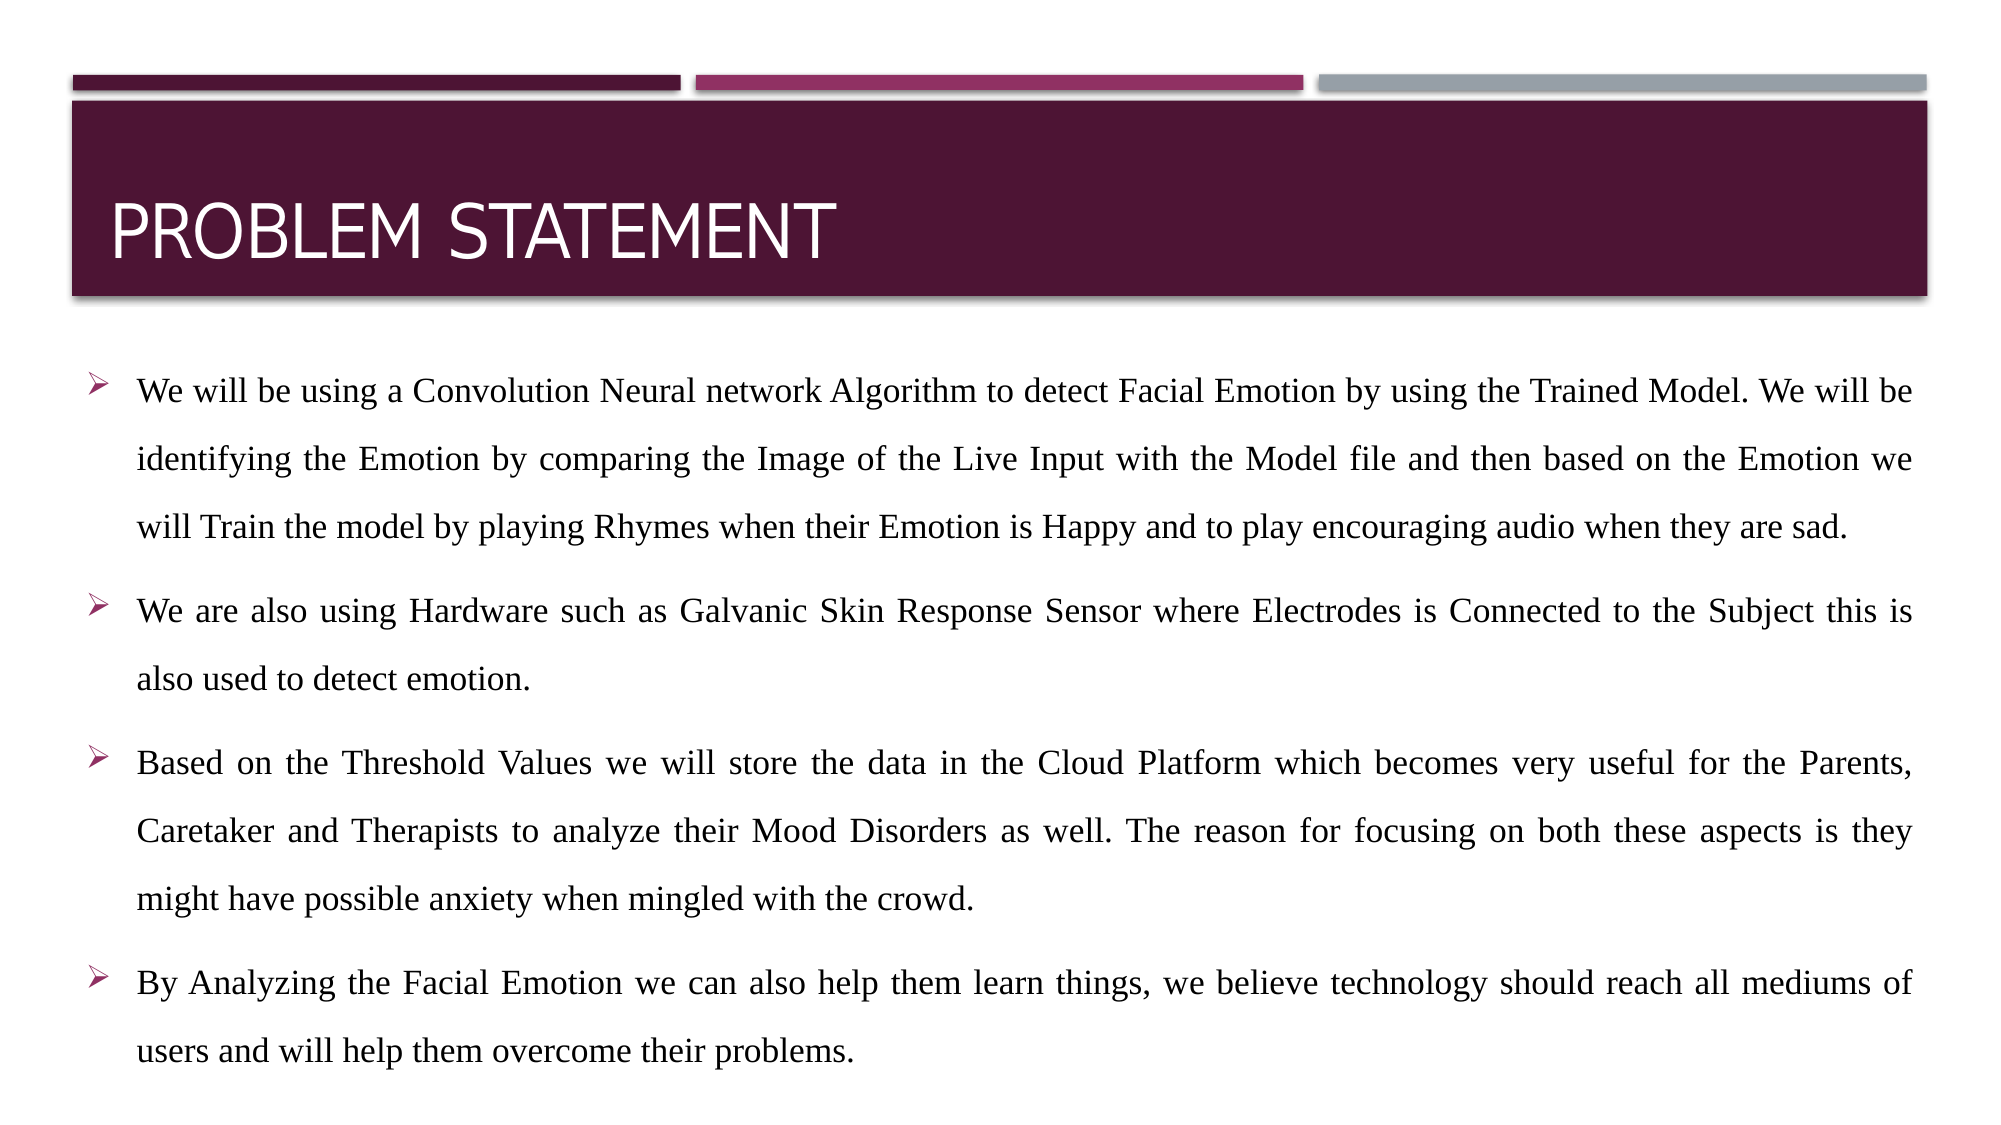

# PROBLEM STATEMENT
We will be using a Convolution Neural network Algorithm to detect Facial Emotion by using the Trained Model. We will be identifying the Emotion by comparing the Image of the Live Input with the Model file and then based on the Emotion we will Train the model by playing Rhymes when their Emotion is Happy and to play encouraging audio when they are sad.
We are also using Hardware such as Galvanic Skin Response Sensor where Electrodes is Connected to the Subject this is also used to detect emotion.
Based on the Threshold Values we will store the data in the Cloud Platform which becomes very useful for the Parents, Caretaker and Therapists to analyze their Mood Disorders as well. The reason for focusing on both these aspects is they might have possible anxiety when mingled with the crowd.
By Analyzing the Facial Emotion we can also help them learn things, we believe technology should reach all mediums of users and will help them overcome their problems.